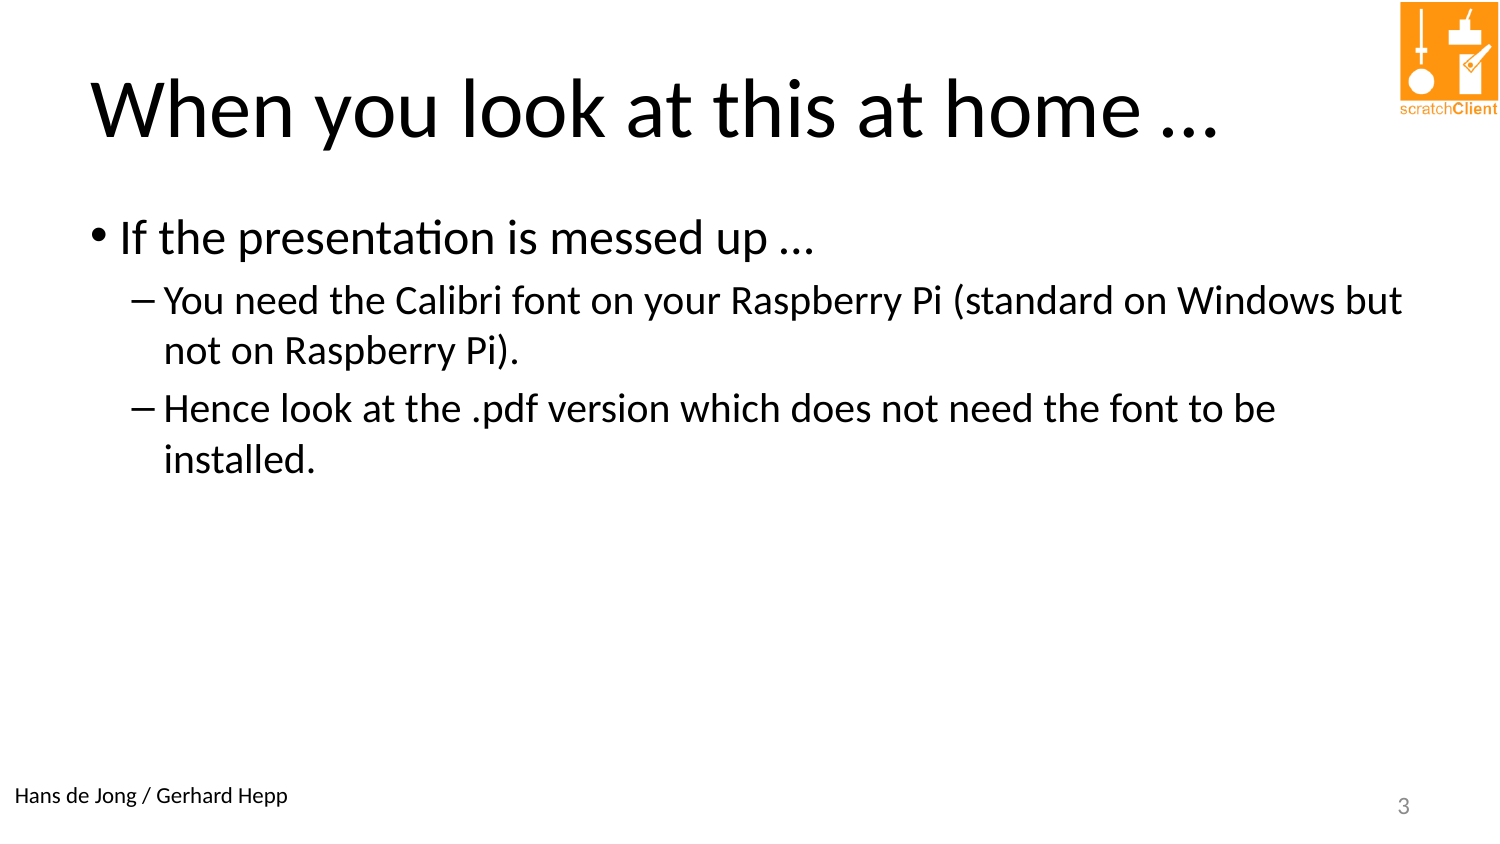

# When you look at this at home …
If the presentation is messed up …
You need the Calibri font on your Raspberry Pi (standard on Windows but not on Raspberry Pi).
Hence look at the .pdf version which does not need the font to be installed.

3